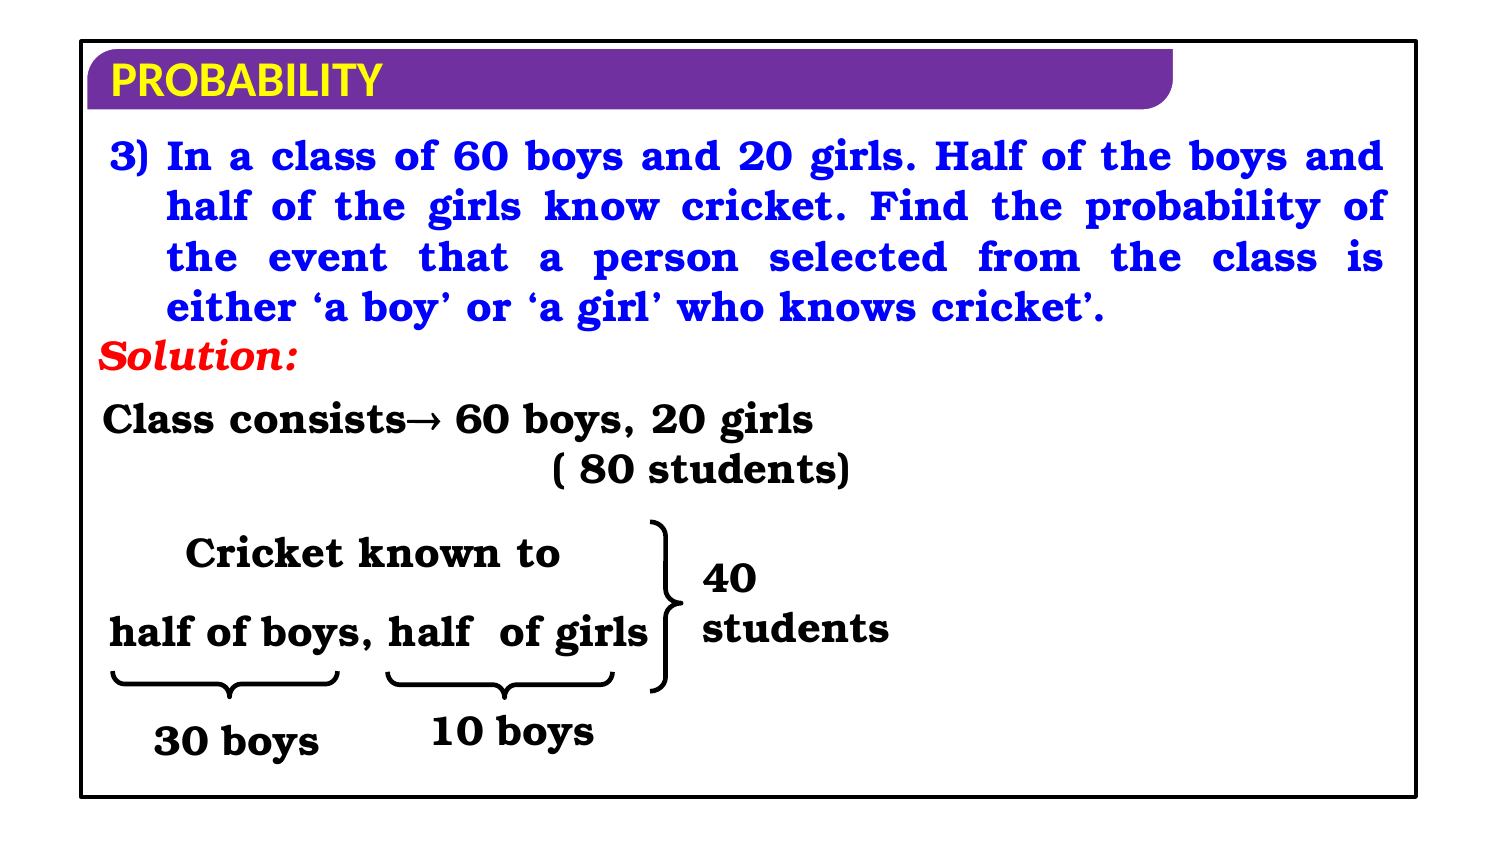

3) In a class of 60 boys and 20 girls. Half of the boys and half of the girls know cricket. Find the probability of the event that a person selected from the class is either ‘a boy’ or ‘a girl’ who knows cricket’.
Solution:
Class consists→ 60 boys, 20 girls
			( 80 students)
Cricket known to

40
students

half of boys, half  of girls
10 boys
30 boys